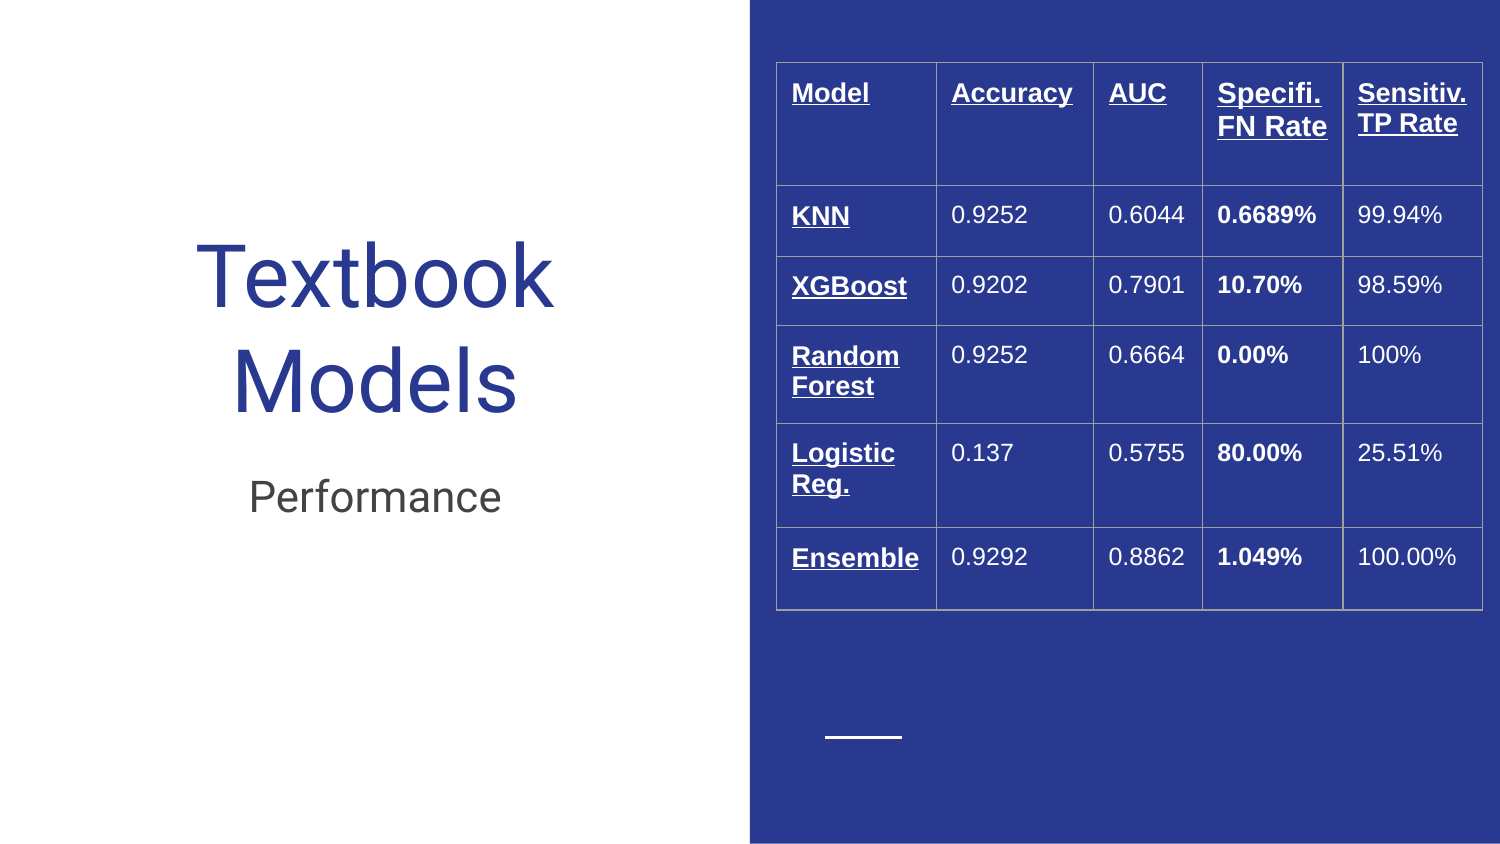

| Model | Accuracy | AUC | Specifi. FN Rate | Sensitiv. TP Rate |
| --- | --- | --- | --- | --- |
| KNN | 0.9252 | 0.6044 | 0.6689% | 99.94% |
| XGBoost | 0.9202 | 0.7901 | 10.70% | 98.59% |
| Random Forest | 0.9252 | 0.6664 | 0.00% | 100% |
| Logistic Reg. | 0.137 | 0.5755 | 80.00% | 25.51% |
| Ensemble | 0.9292 | 0.8862 | 1.049% | 100.00% |
# Textbook Models
Performance